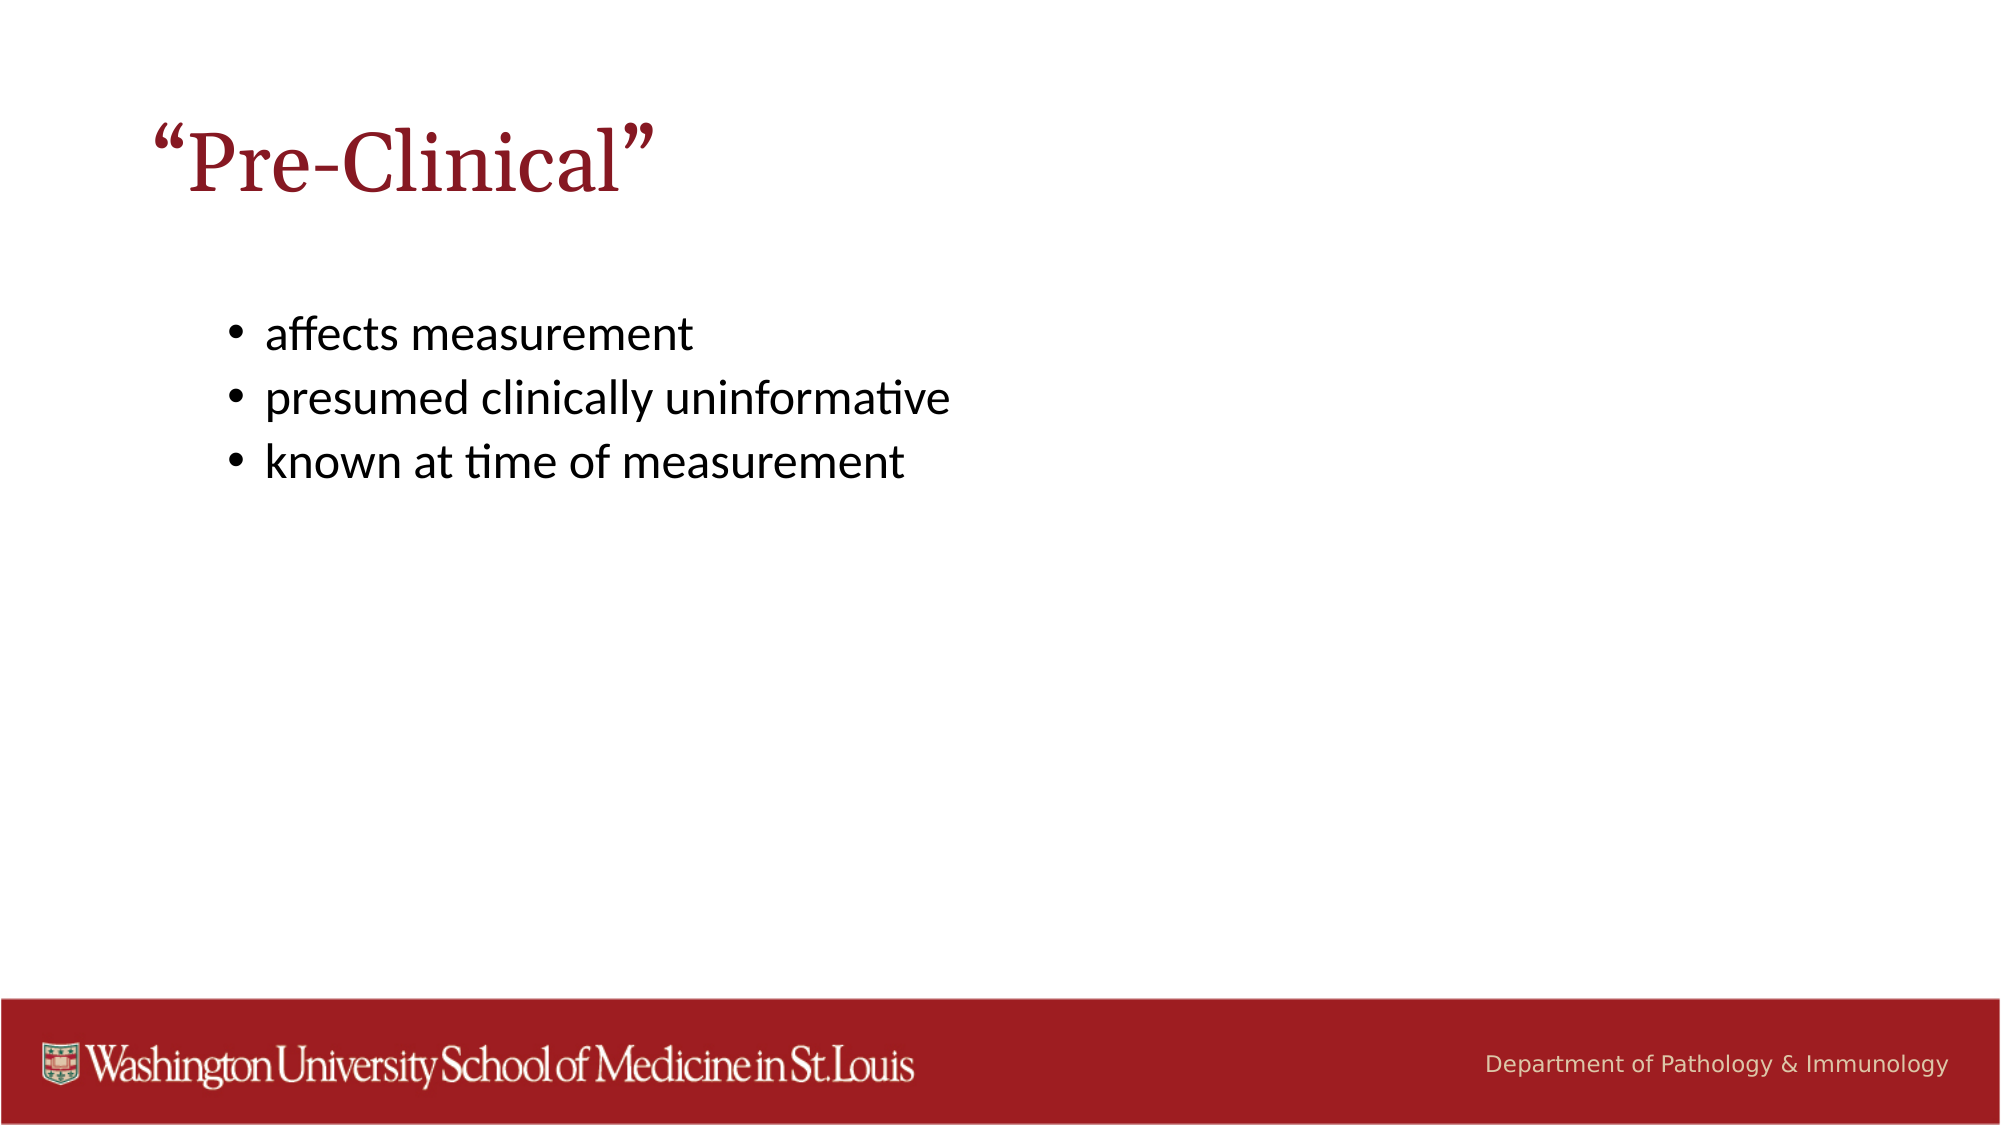

# “Pre-Clinical”
affects measurement
presumed clinically uninformative
known at time of measurement